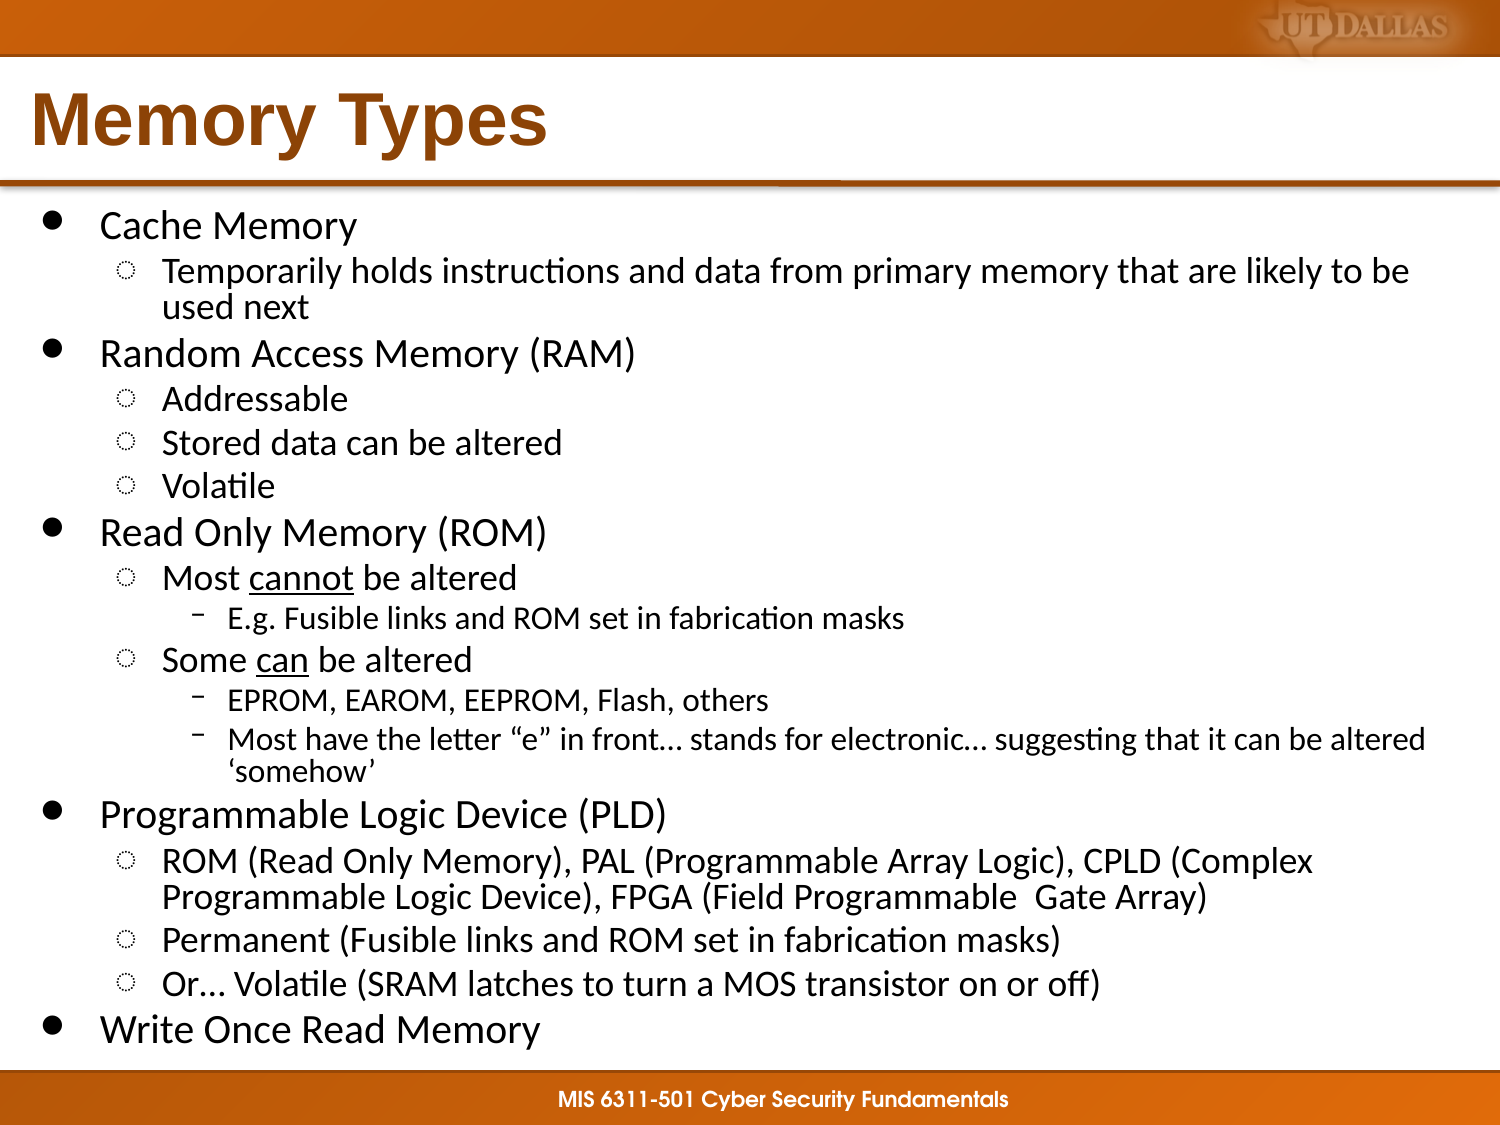

# Memory Types
Cache Memory
Temporarily holds instructions and data from primary memory that are likely to be used next
Random Access Memory (RAM)
Addressable
Stored data can be altered
Volatile
Read Only Memory (ROM)
Most cannot be altered
E.g. Fusible links and ROM set in fabrication masks
Some can be altered
EPROM, EAROM, EEPROM, Flash, others
Most have the letter “e” in front… stands for electronic… suggesting that it can be altered ‘somehow’
Programmable Logic Device (PLD)
ROM (Read Only Memory), PAL (Programmable Array Logic), CPLD (Complex Programmable Logic Device), FPGA (Field Programmable  Gate Array)
Permanent (Fusible links and ROM set in fabrication masks)
Or… Volatile (SRAM latches to turn a MOS transistor on or off)
Write Once Read Memory